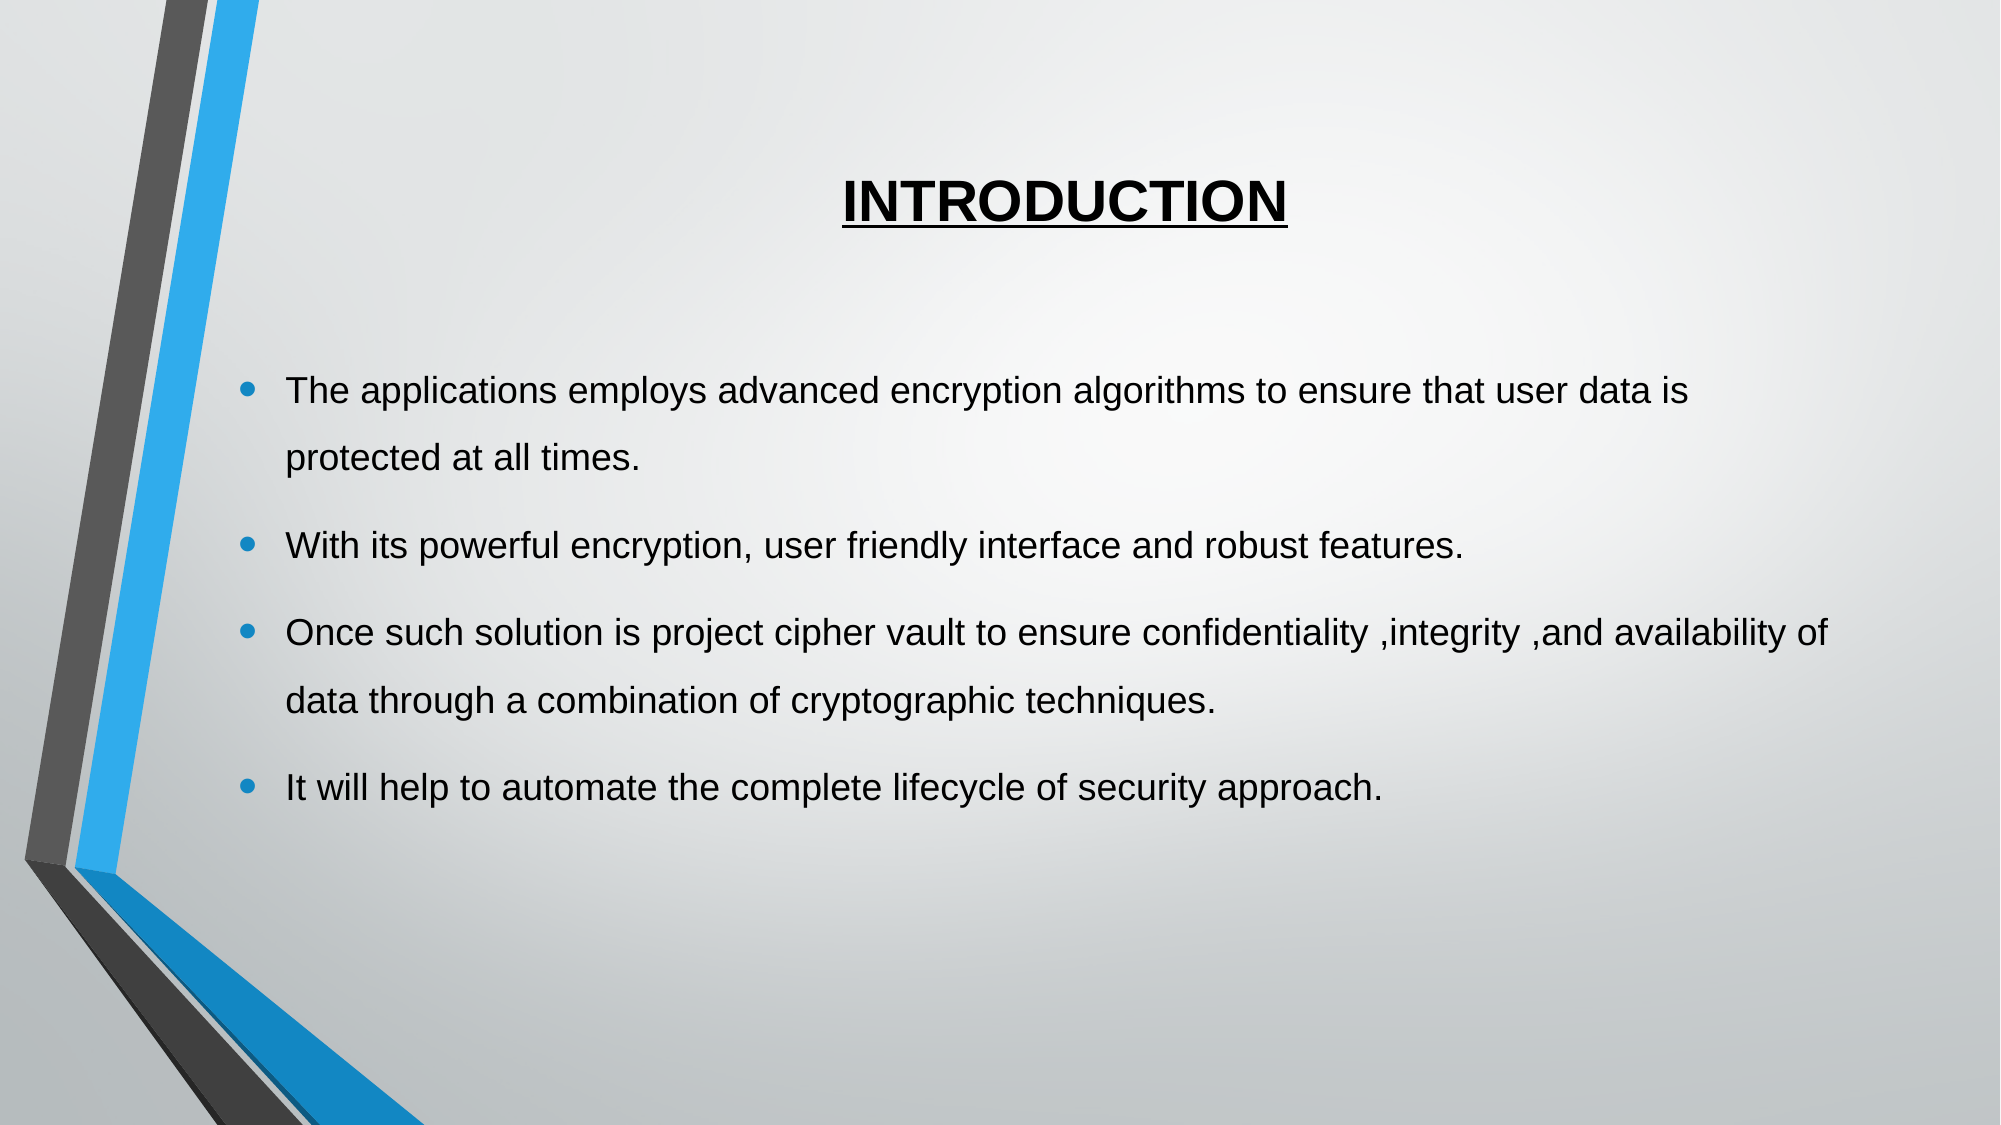

# INTRODUCTION
The applications employs advanced encryption algorithms to ensure that user data is protected at all times.
With its powerful encryption, user friendly interface and robust features.
Once such solution is project cipher vault to ensure confidentiality ,integrity ,and availability of data through a combination of cryptographic techniques.
It will help to automate the complete lifecycle of security approach.